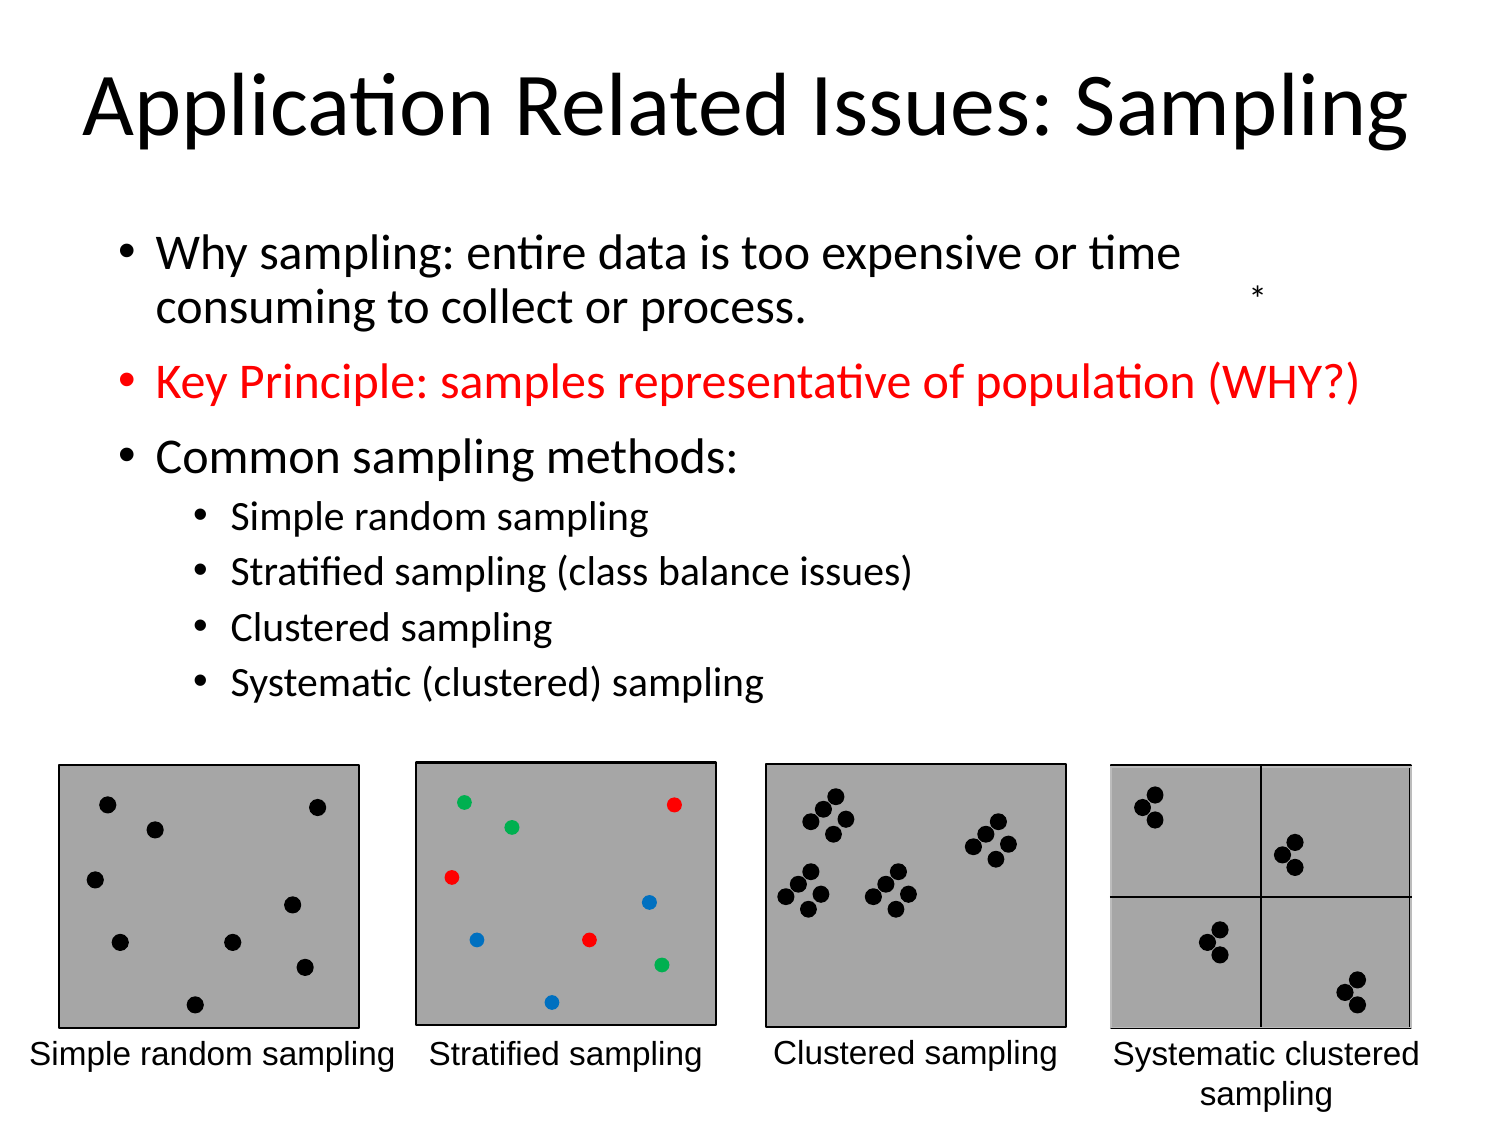

# Application Related Issues: Sampling
Why sampling: entire data is too expensive or time consuming to collect or process.
Key Principle: samples representative of population (WHY?)
Common sampling methods:
Simple random sampling
Stratified sampling (class balance issues)
Clustered sampling
Systematic (clustered) sampling
*

|  |  |
| --- | --- |
|  |  |

Clustered sampling
Simple random sampling
Stratified sampling
Systematic clustered sampling